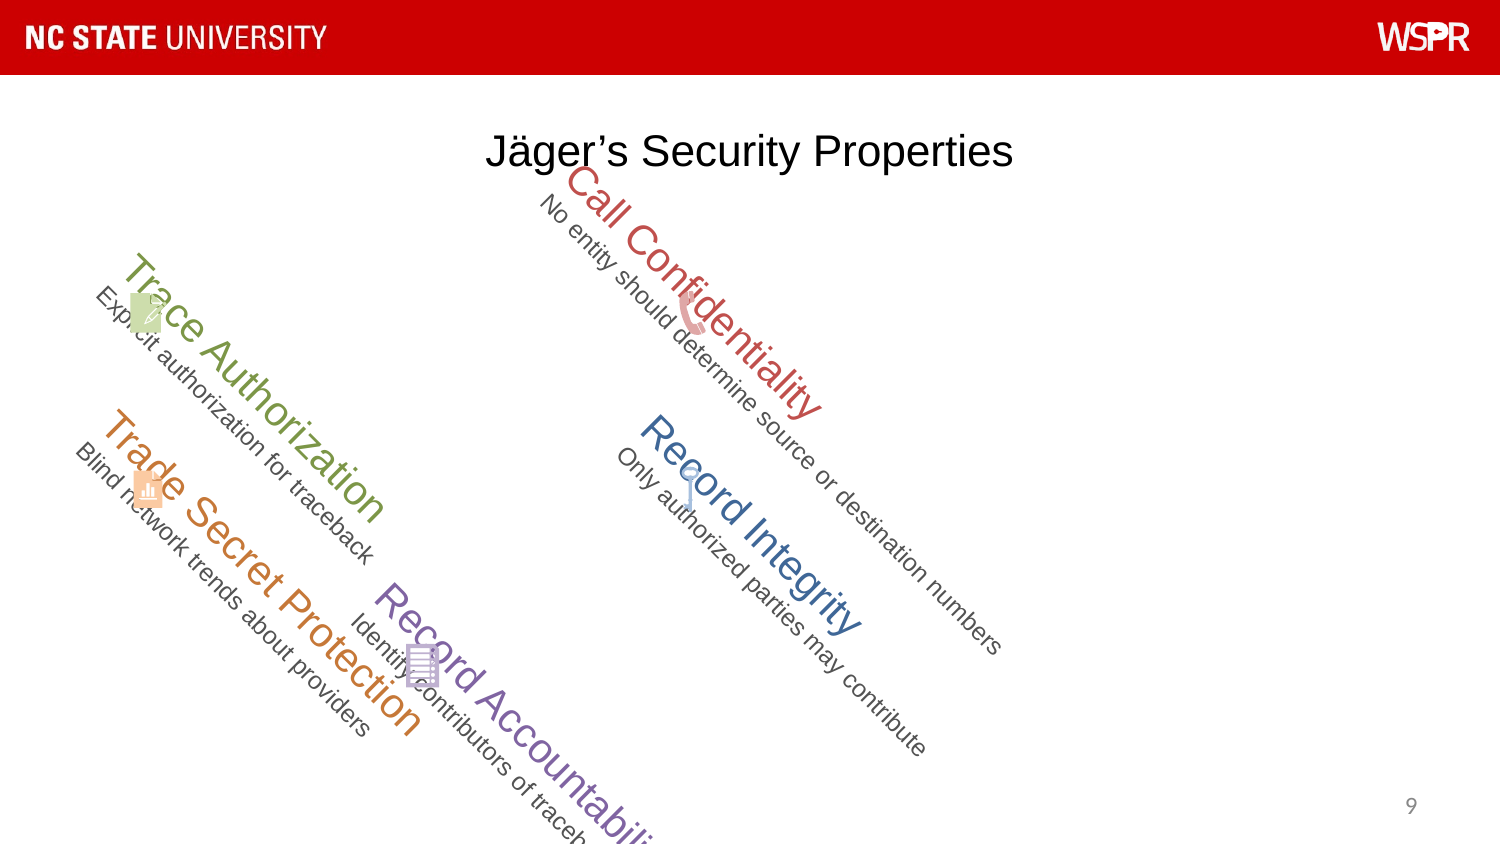

# Jäger’s Security Properties
Trace Authorization
Explicit authorization for traceback

Call Confidentiality
No entity should determine source or destination numbers

Trade Secret Protection
Blind network trends about providers

Record Integrity
Only authorized parties may contribute

Record Accountability
Identify contributors of traceback records

9